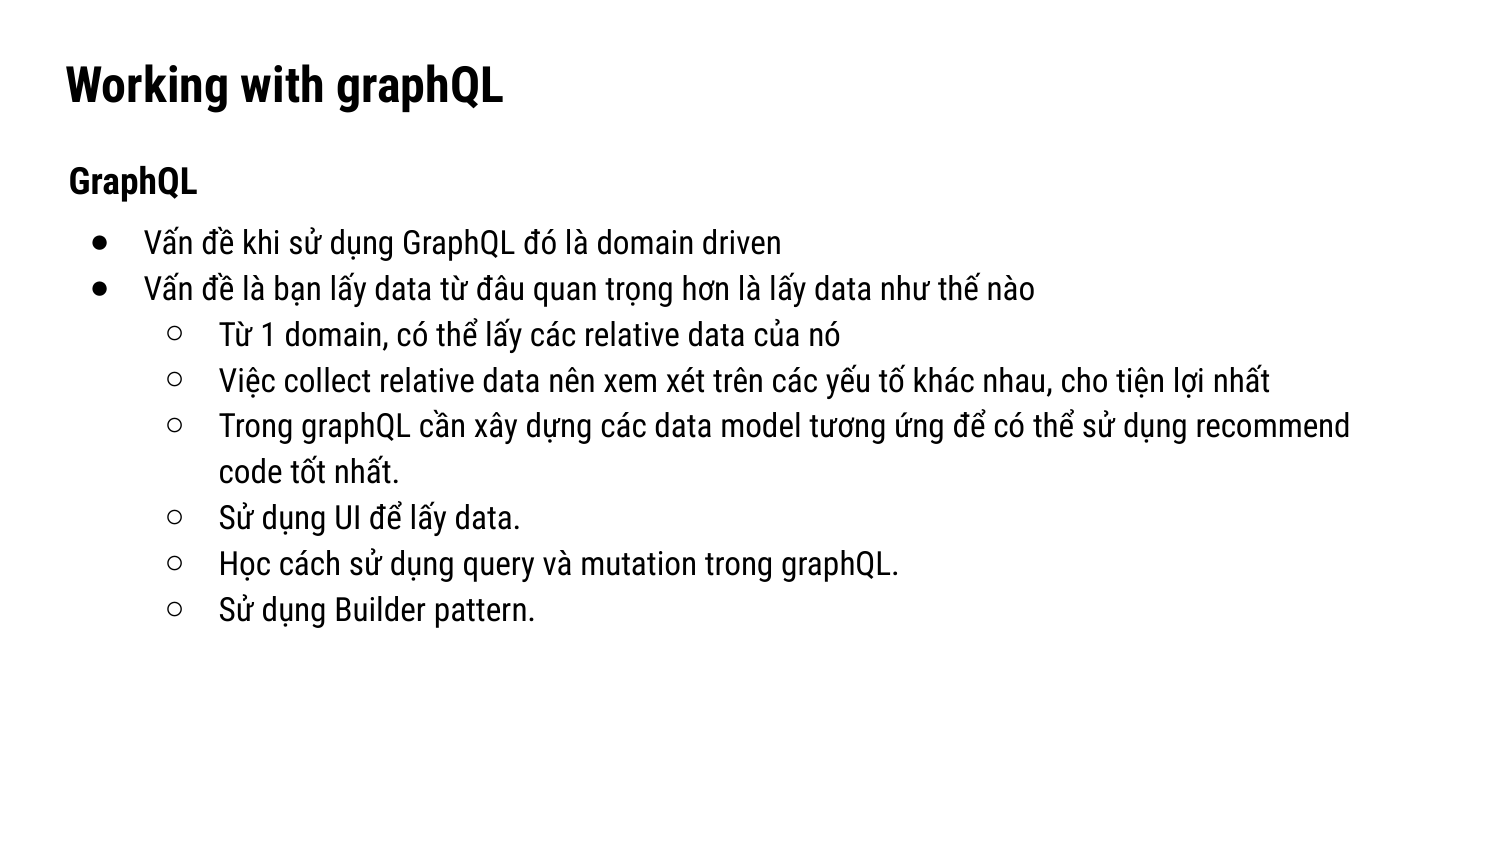

# Working with graphQL
GraphQL
Vấn đề khi sử dụng GraphQL đó là domain driven
Vấn đề là bạn lấy data từ đâu quan trọng hơn là lấy data như thế nào
Từ 1 domain, có thể lấy các relative data của nó
Việc collect relative data nên xem xét trên các yếu tố khác nhau, cho tiện lợi nhất
Trong graphQL cần xây dựng các data model tương ứng để có thể sử dụng recommend code tốt nhất.
Sử dụng UI để lấy data.
Học cách sử dụng query và mutation trong graphQL.
Sử dụng Builder pattern.